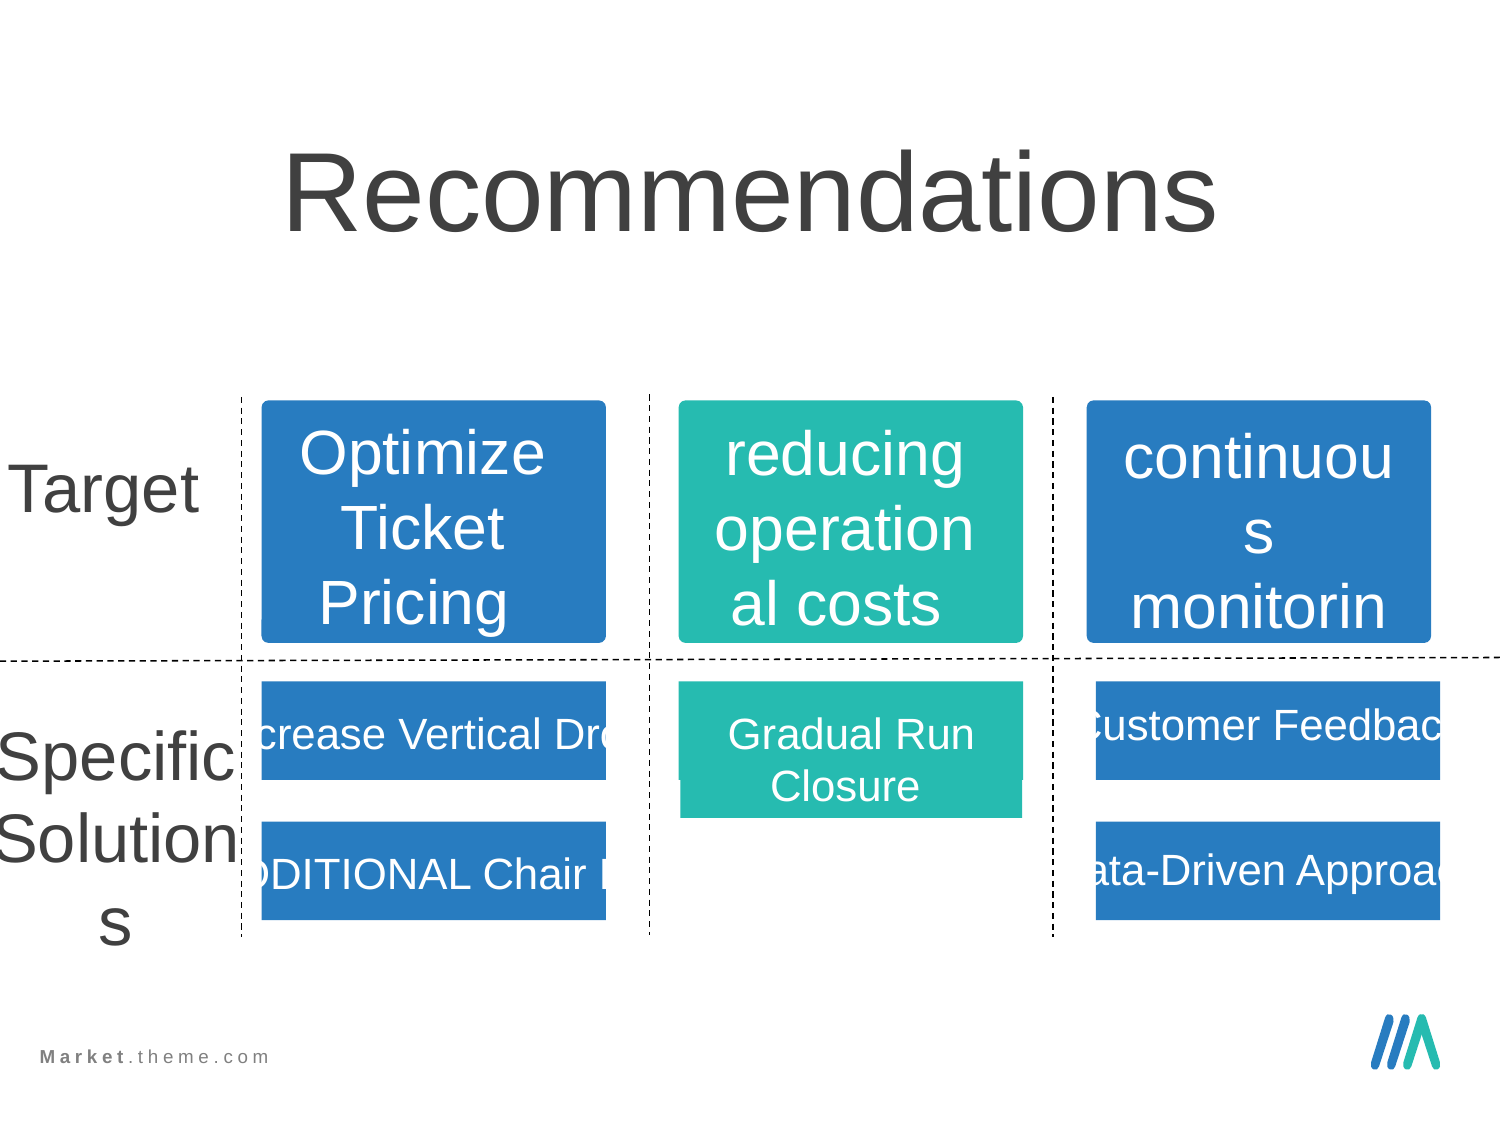

Recommendations

Optimize Ticket Pricing
reducing operational costs
continuous monitoring & adjustment
Target

Increase Vertical Drop

Gradual Run Closure

Customer Feedback
Specific Solutions

ADDITIONAL Chair Lift

Data-Driven Approach